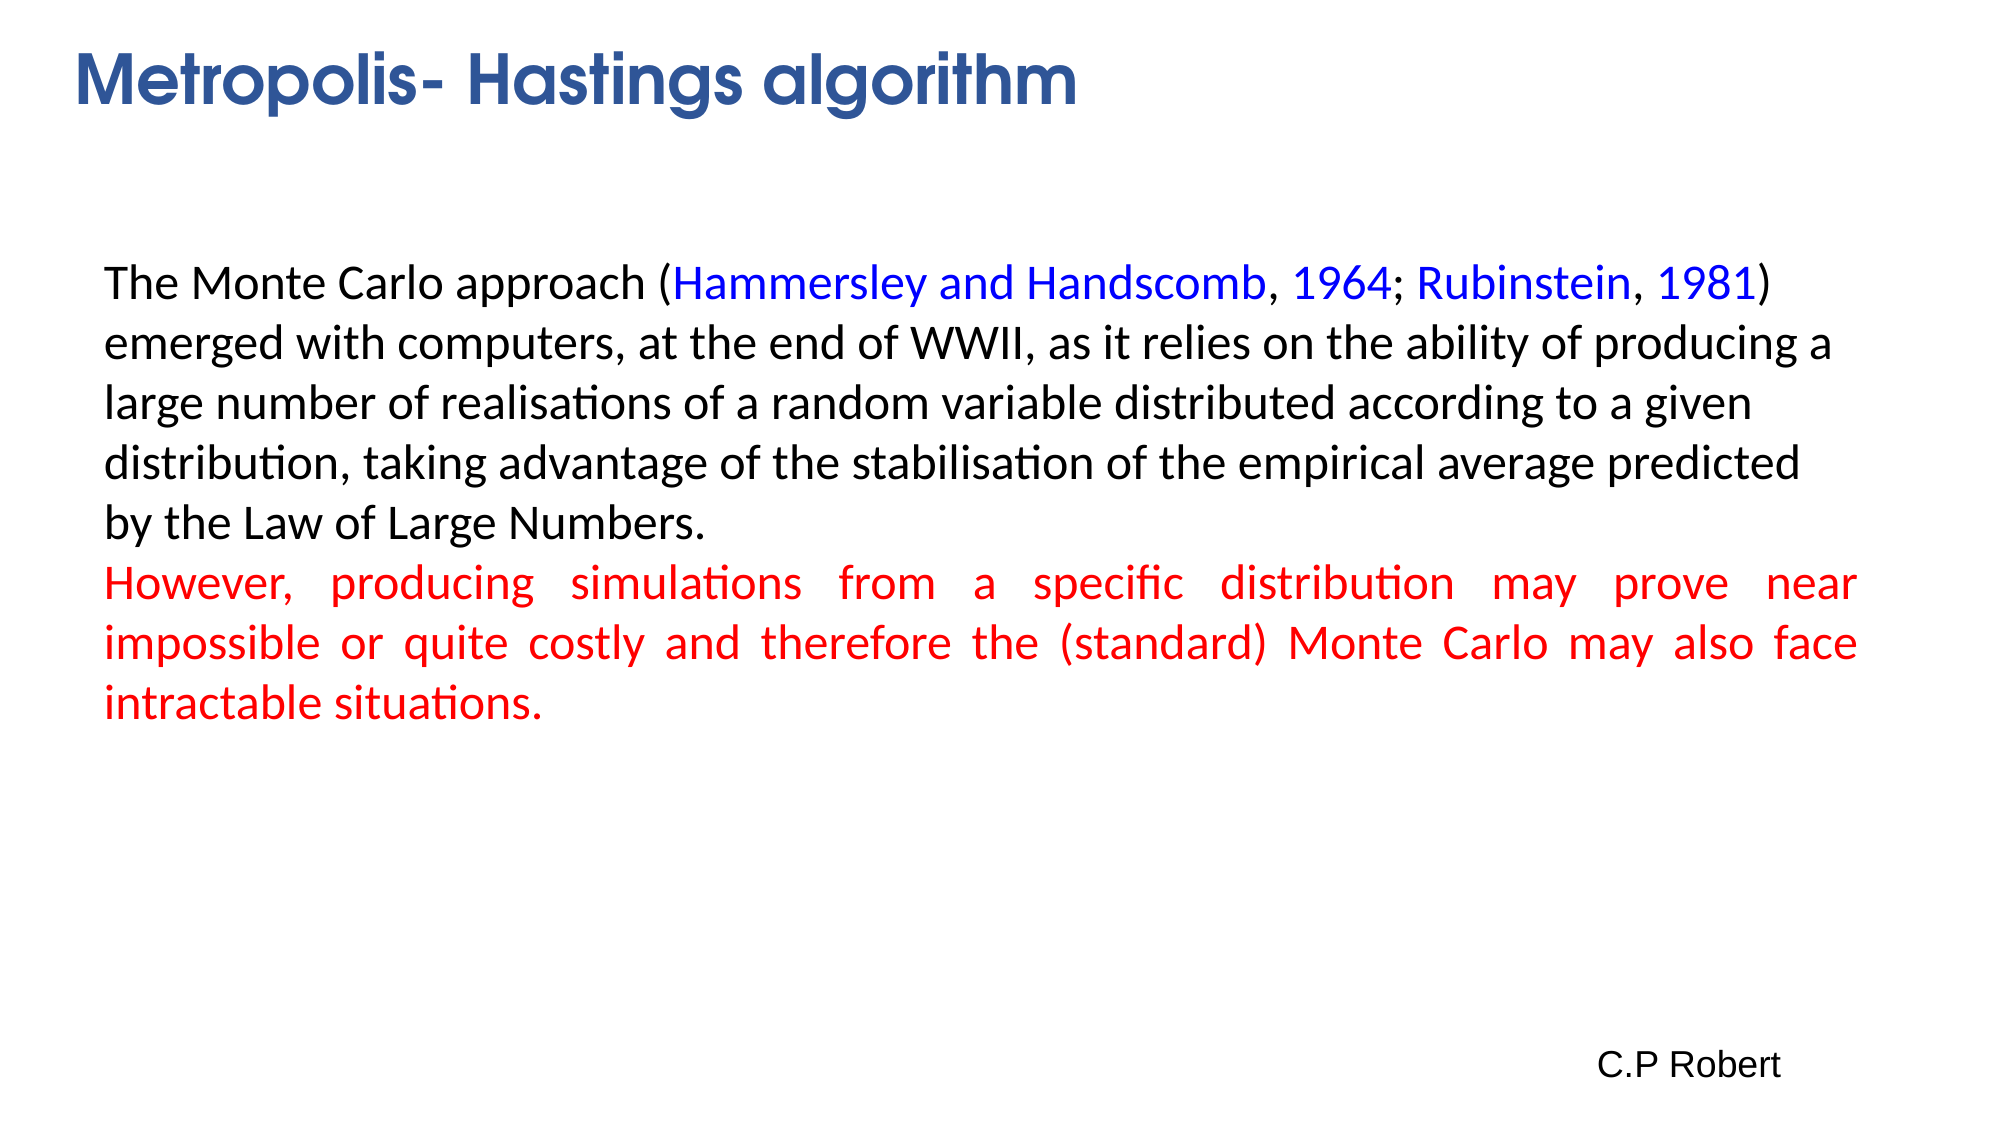

Metropolis- Hastings algorithm
The Monte Carlo approach (Hammersley and Handscomb, 1964; Rubinstein, 1981) emerged with computers, at the end of WWII, as it relies on the ability of producing a large number of realisations of a random variable distributed according to a given distribution, taking advantage of the stabilisation of the empirical average predicted by the Law of Large Numbers.
However, producing simulations from a specific distribution may prove near impossible or quite costly and therefore the (standard) Monte Carlo may also face intractable situations.

C.P Robert